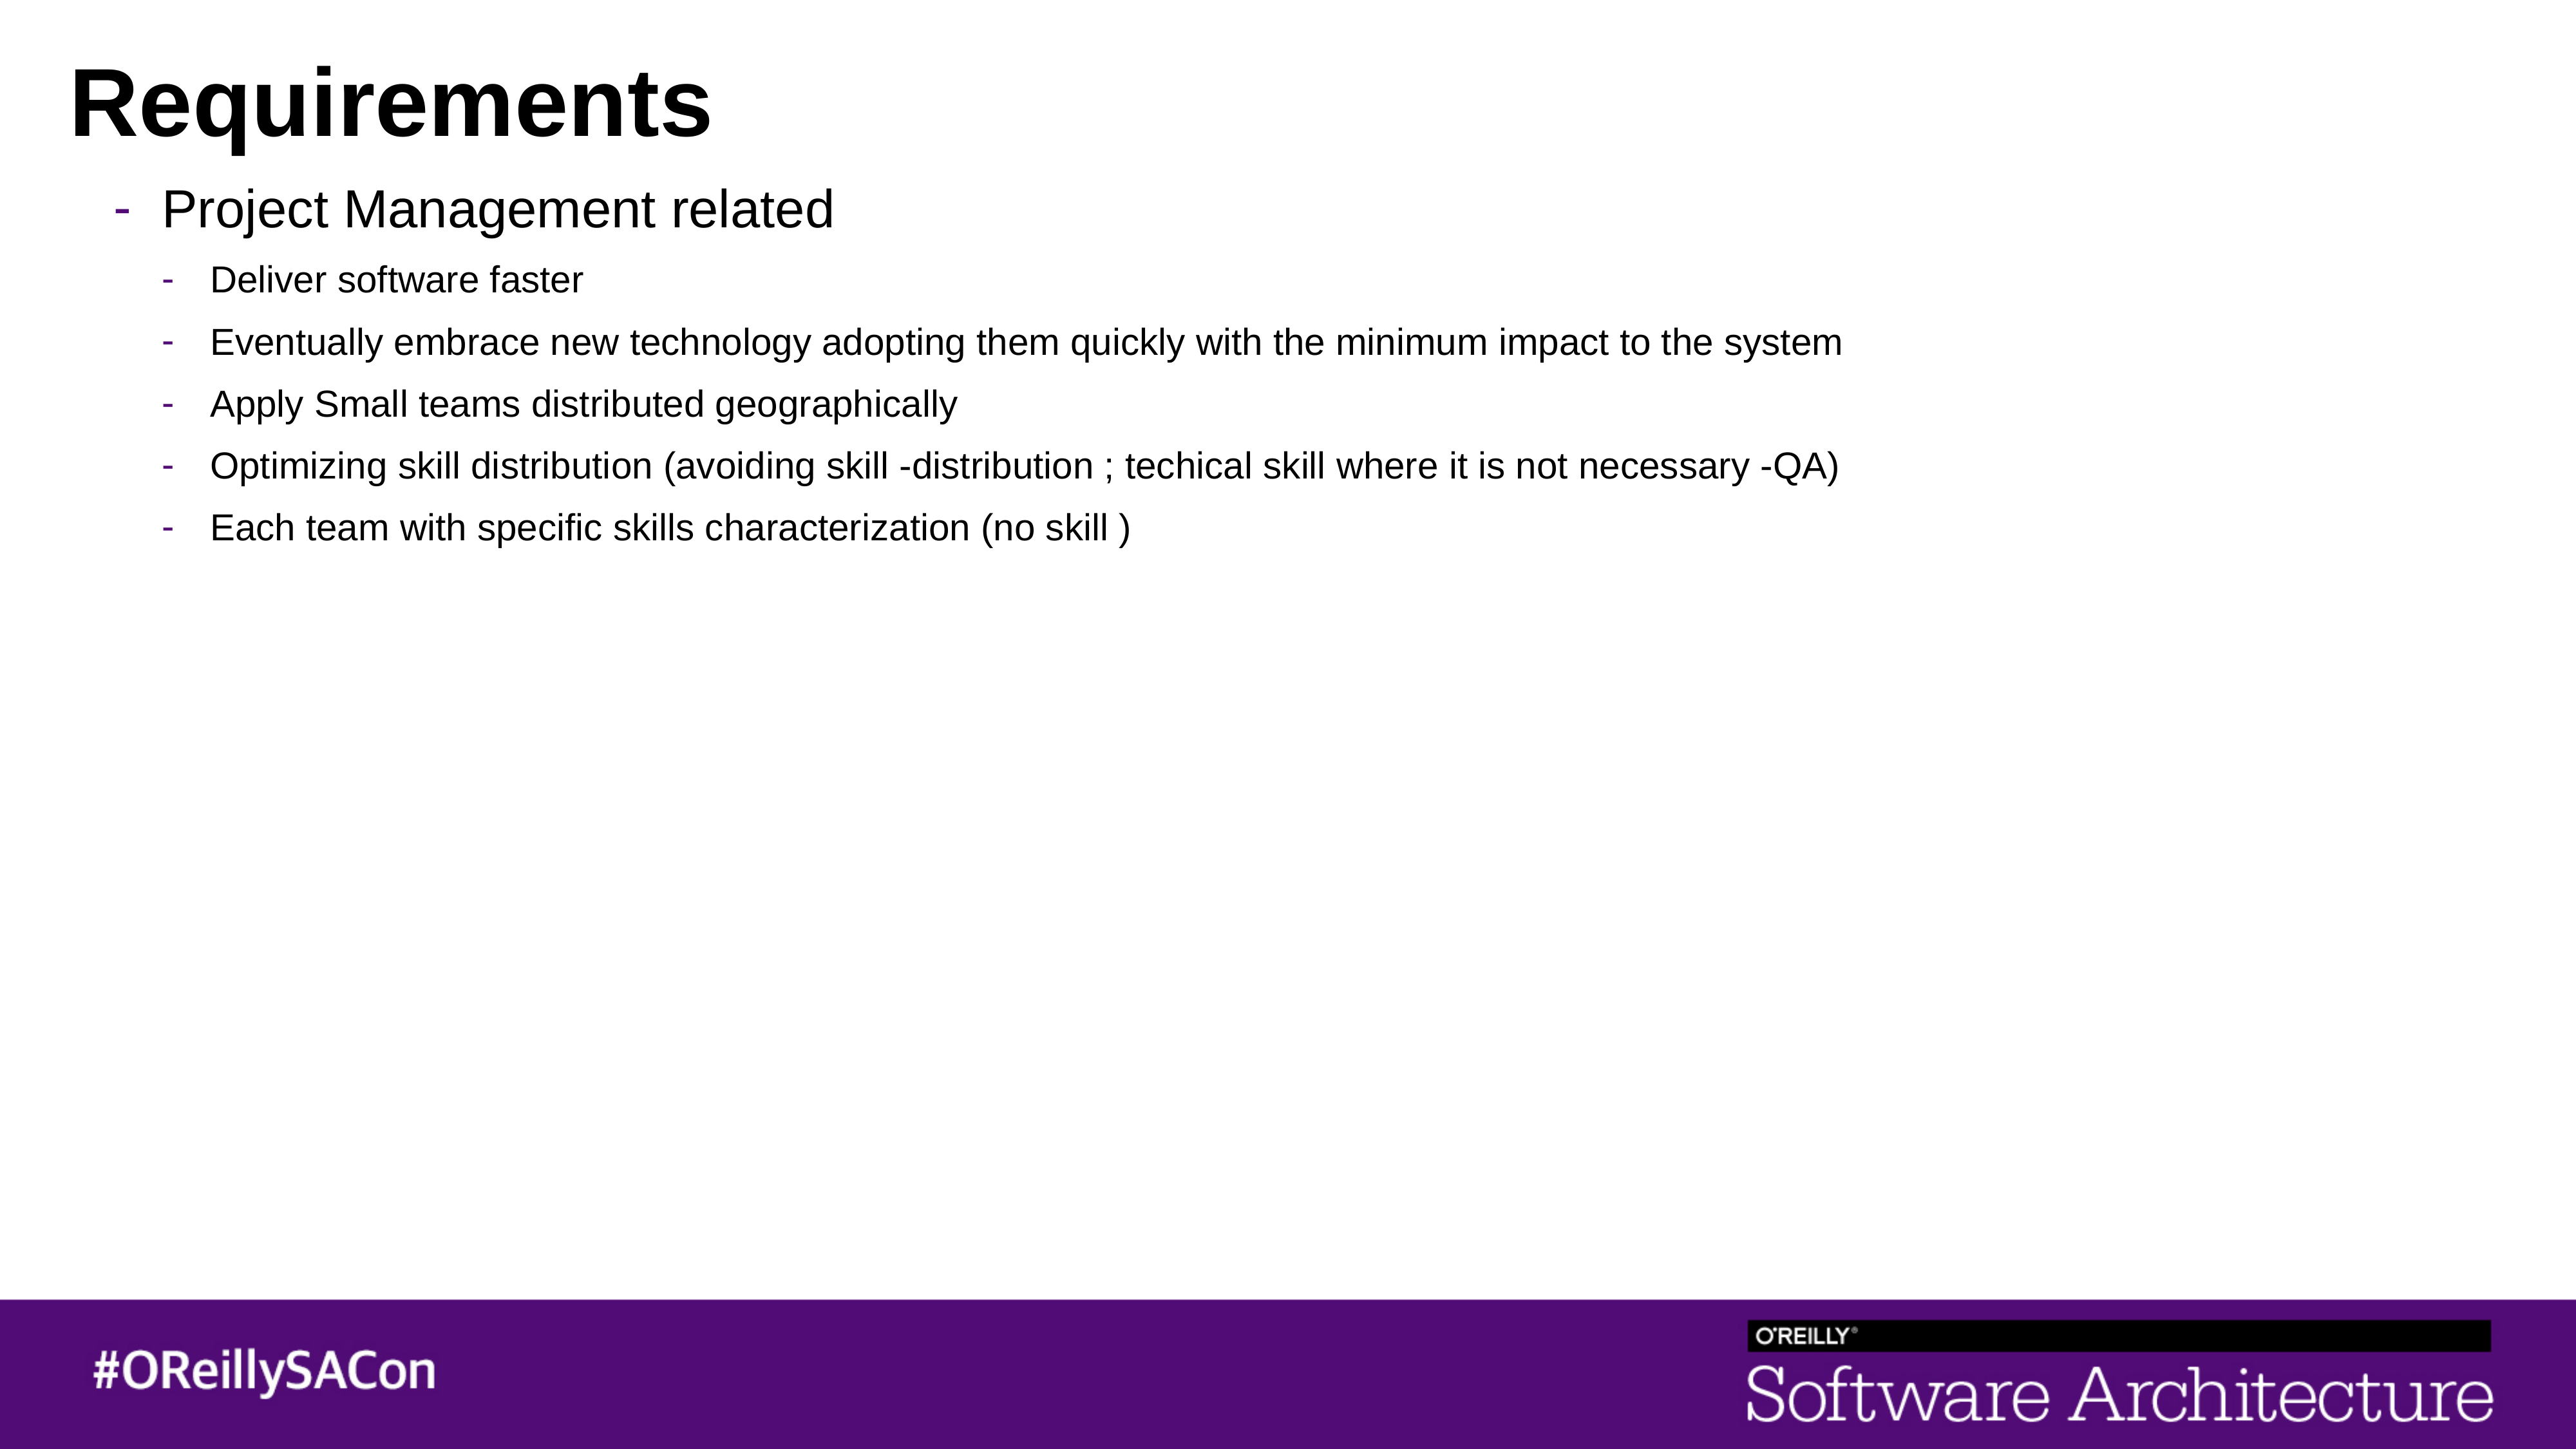

# Requirements
Project Management related
Deliver software faster
Eventually embrace new technology adopting them quickly with the minimum impact to the system
Apply Small teams distributed geographically
Optimizing skill distribution (avoiding skill -distribution ; techical skill where it is not necessary -QA)
Each team with specific skills characterization (no skill )